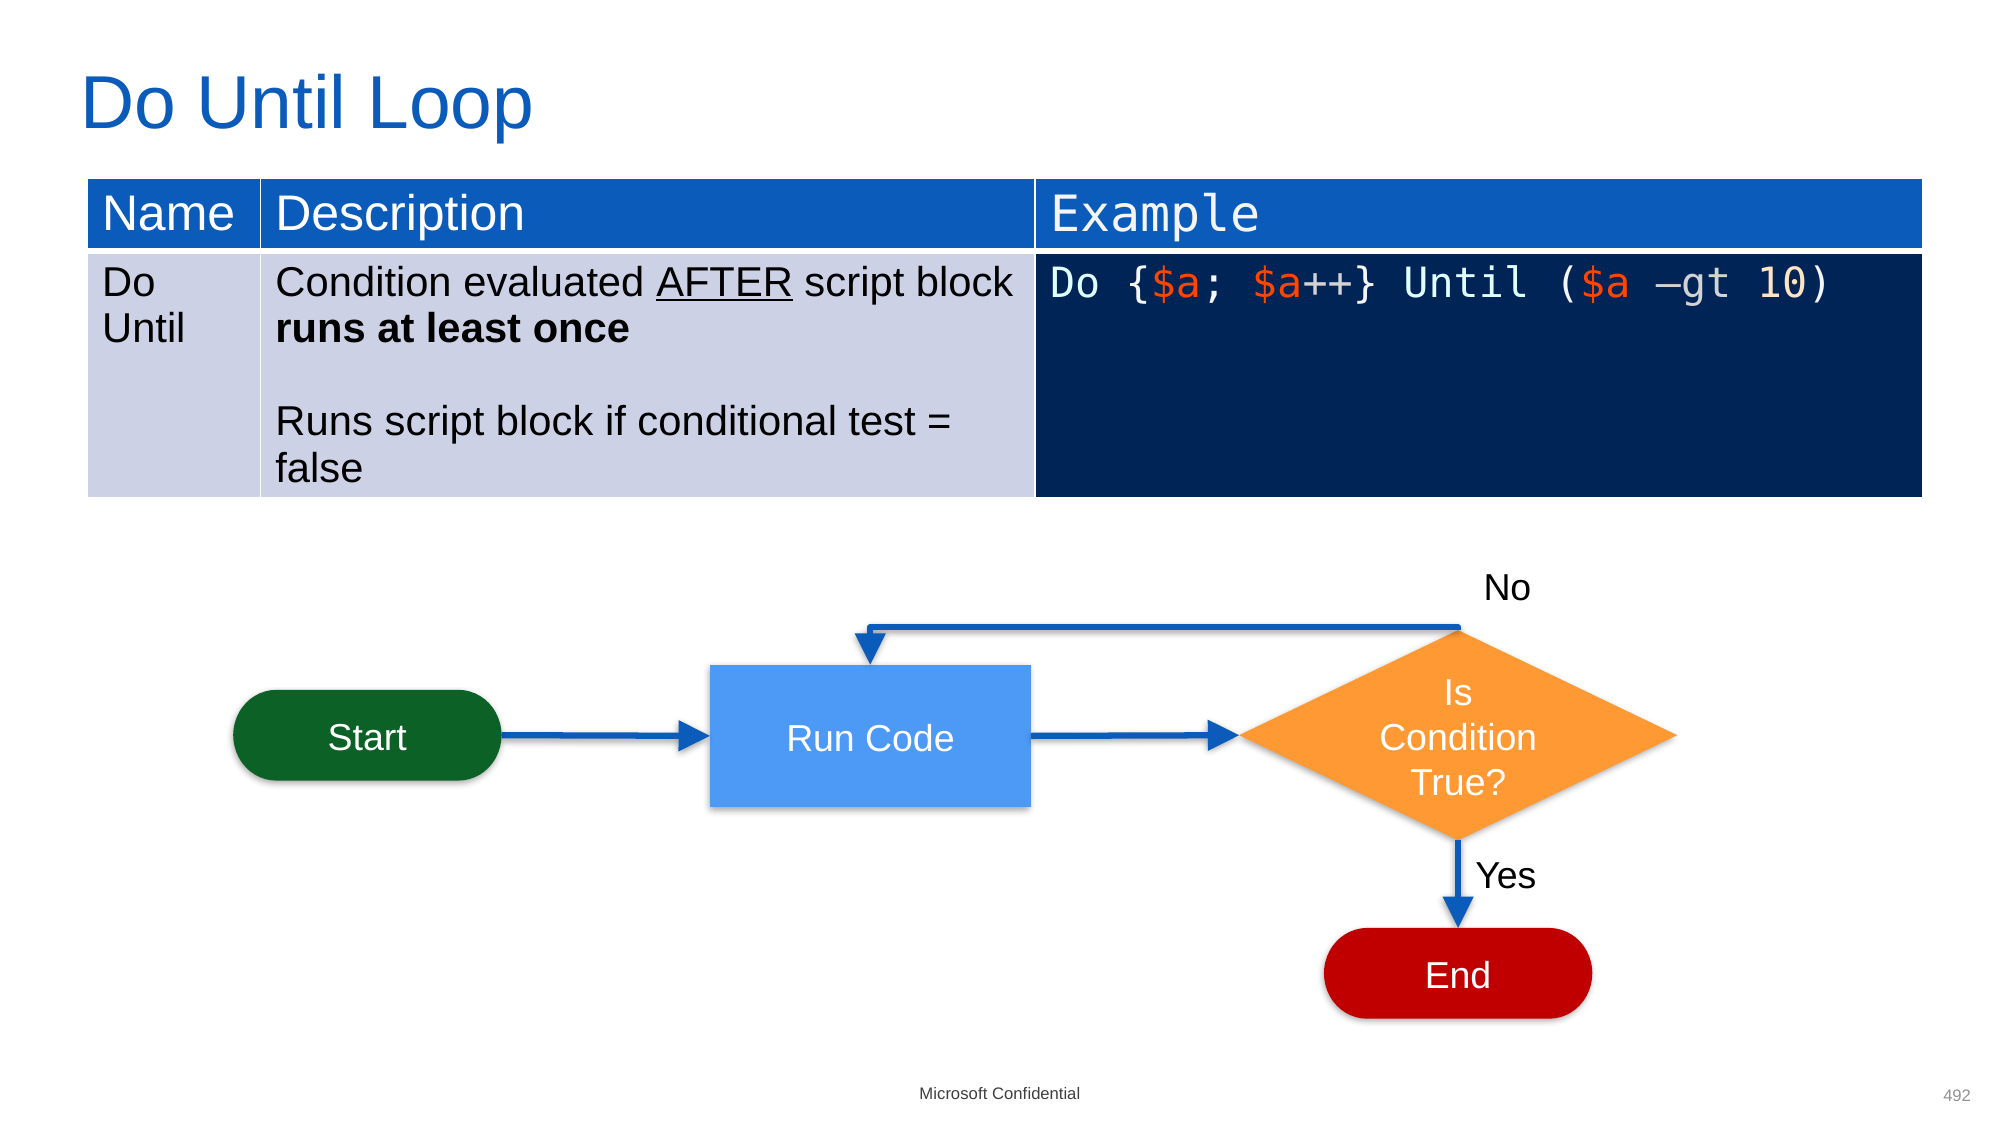

# Do Until Loop
| Name | Description | Example |
| --- | --- | --- |
| Do Until | Condition evaluated AFTER script block runs at least once Runs script block if conditional test = false | Do {$a; $a++} Until ($a –gt 10) |
No
Is Condition True?
Run Code
Start
Yes
End
492